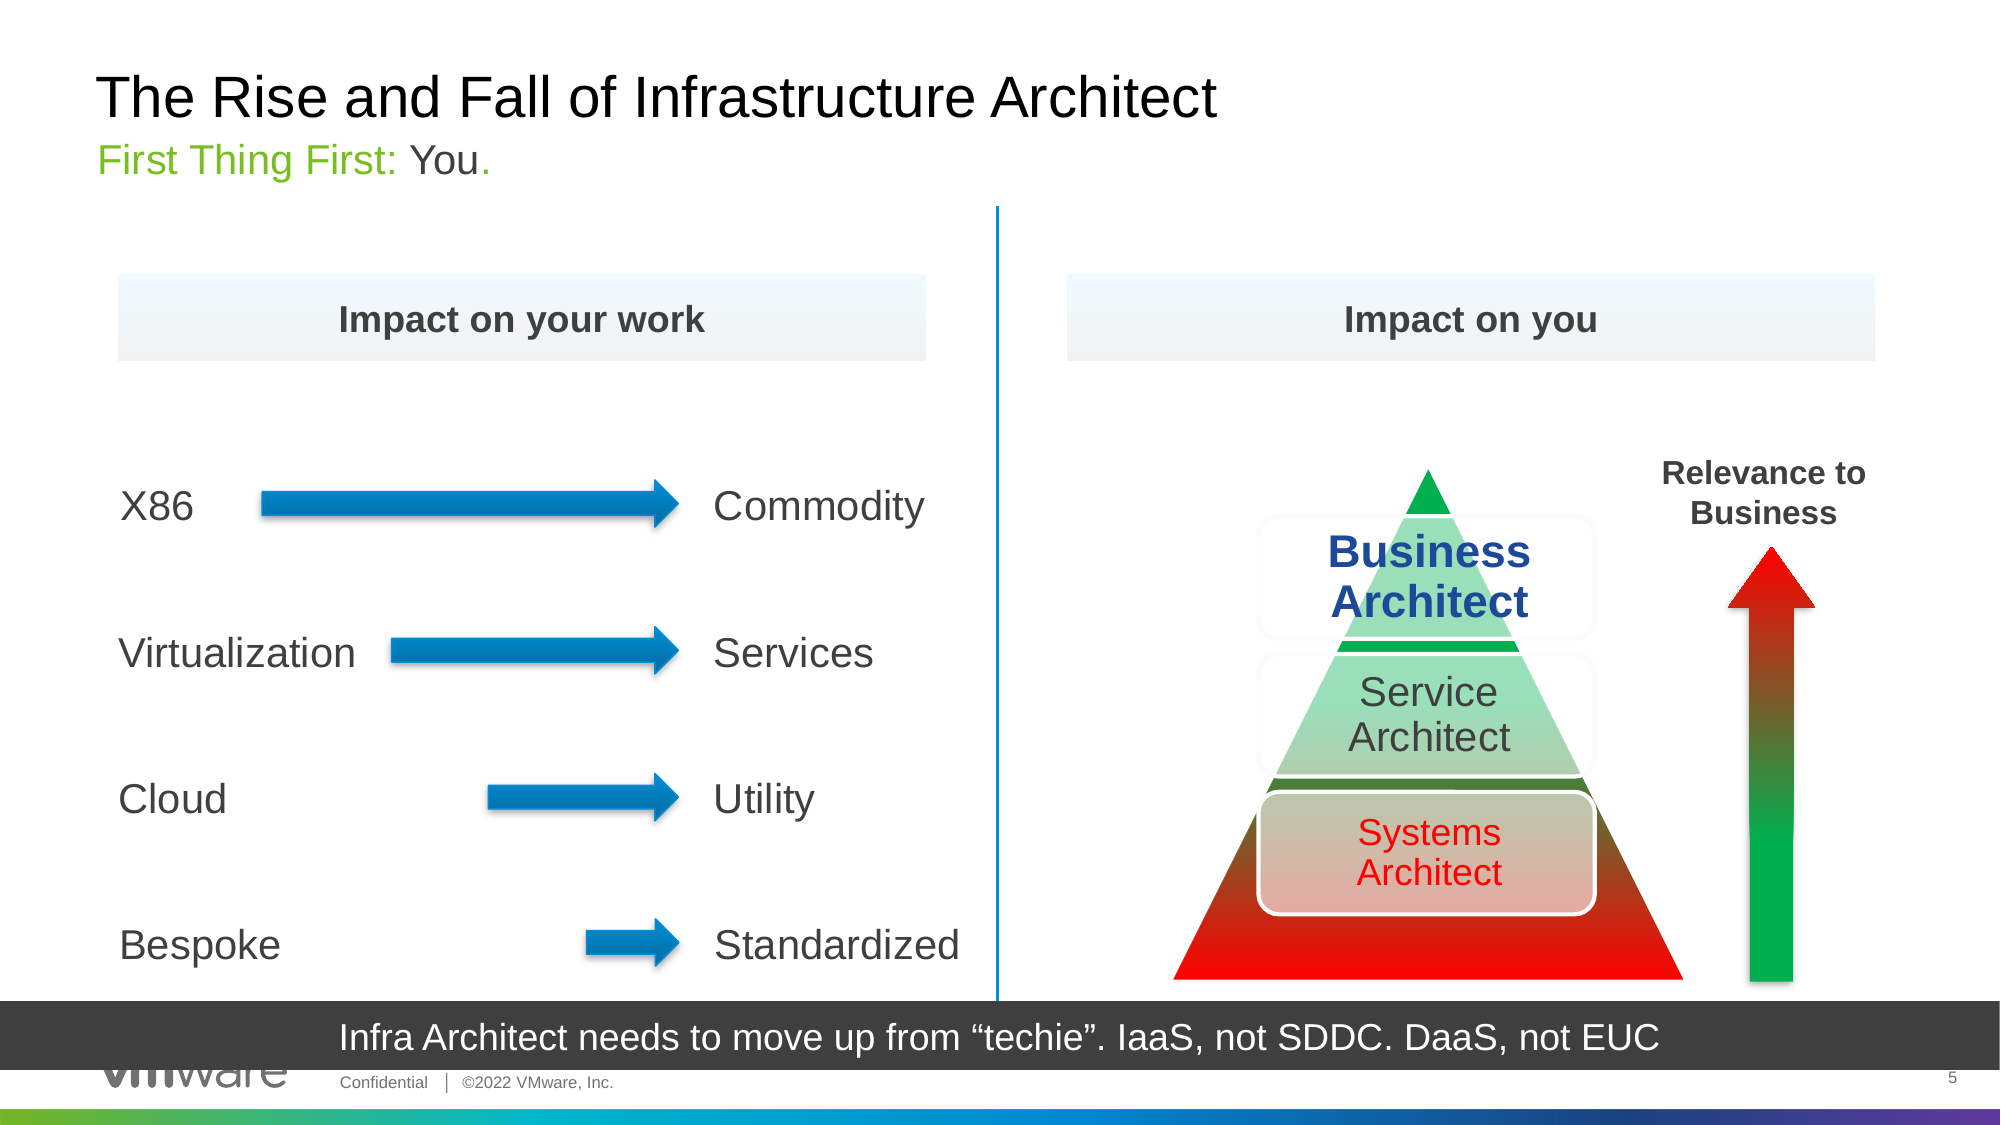

# The Rise and Fall of Infrastructure Architect
First Thing First: You.
Impact on your work
Impact on you
Relevance to Business
X86
Commodity

Business Architect
Service Architect
Systems Architect
Virtualization
Services

Cloud
Utility

Bespoke
Standardized

Infra Architect needs to move up from “techie”. IaaS, not SDDC. DaaS, not EUC